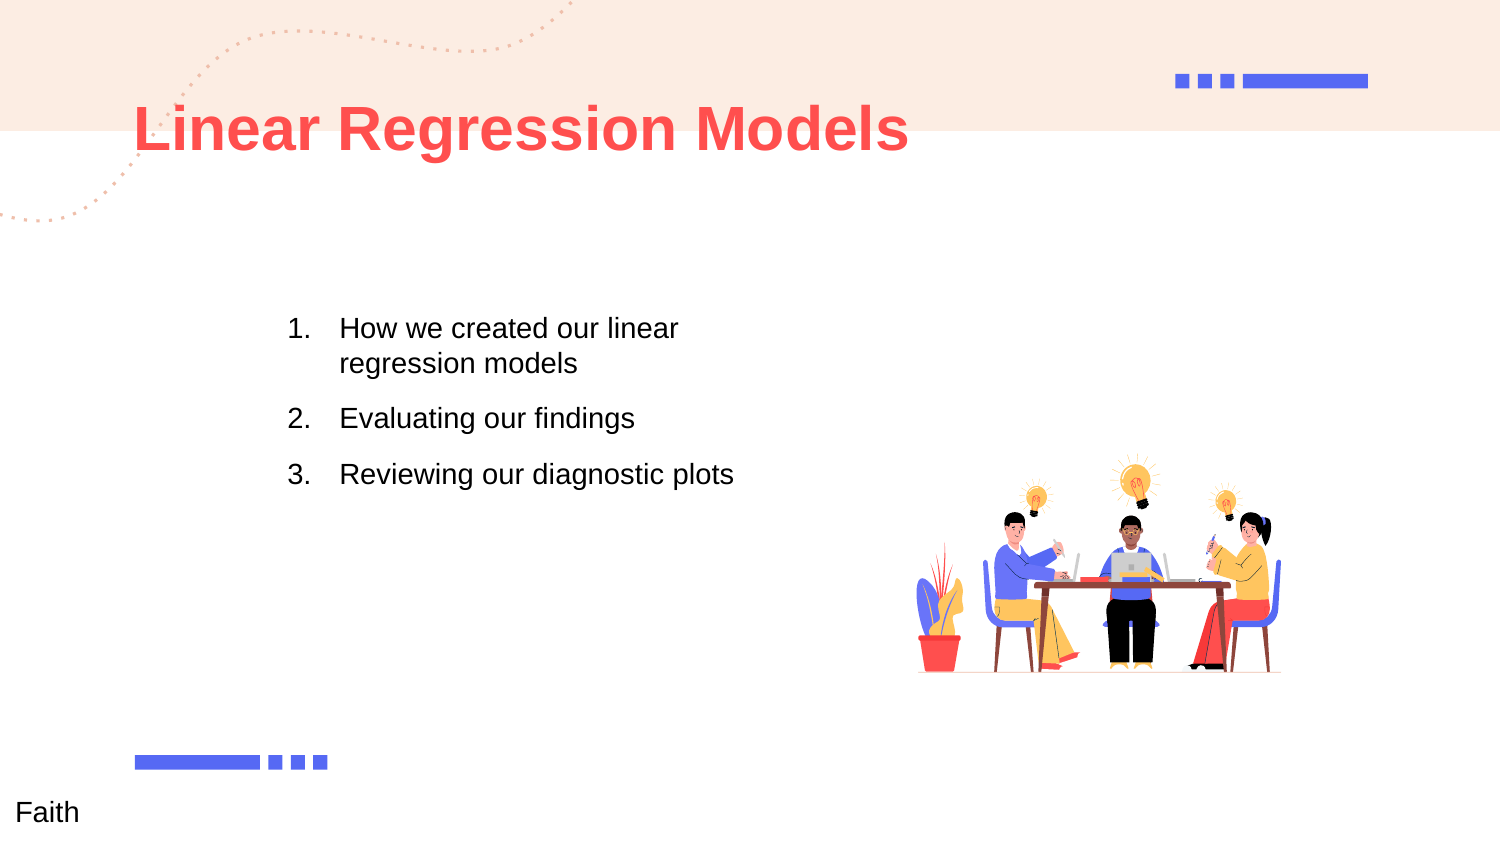

# Linear Regression Models
How we created our linear regression models
Evaluating our findings
Reviewing our diagnostic plots

Faith